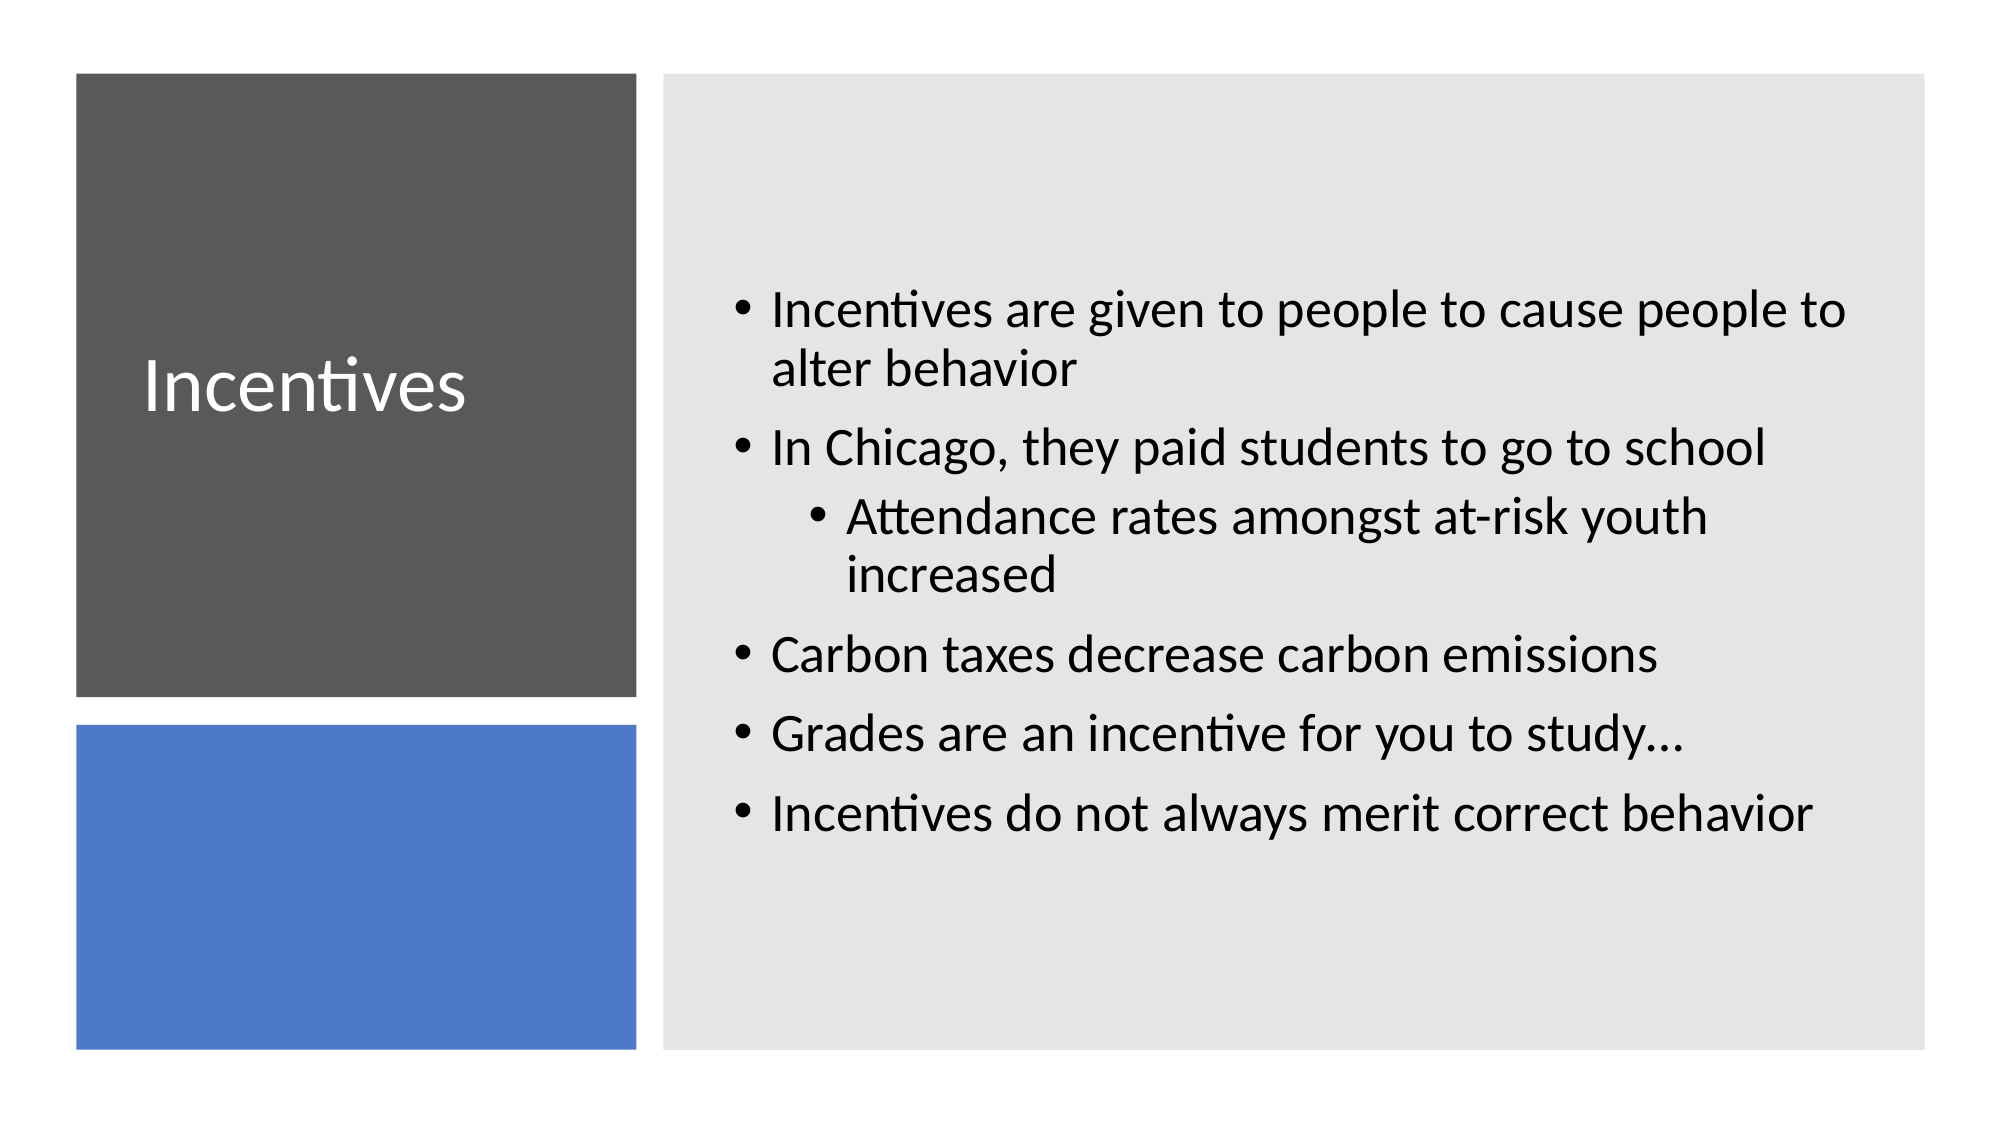

Incentives are given to people to cause people to alter behavior
In Chicago, they paid students to go to school
Attendance rates amongst at-risk youth increased
Carbon taxes decrease carbon emissions
Grades are an incentive for you to study…
Incentives do not always merit correct behavior
# Incentives